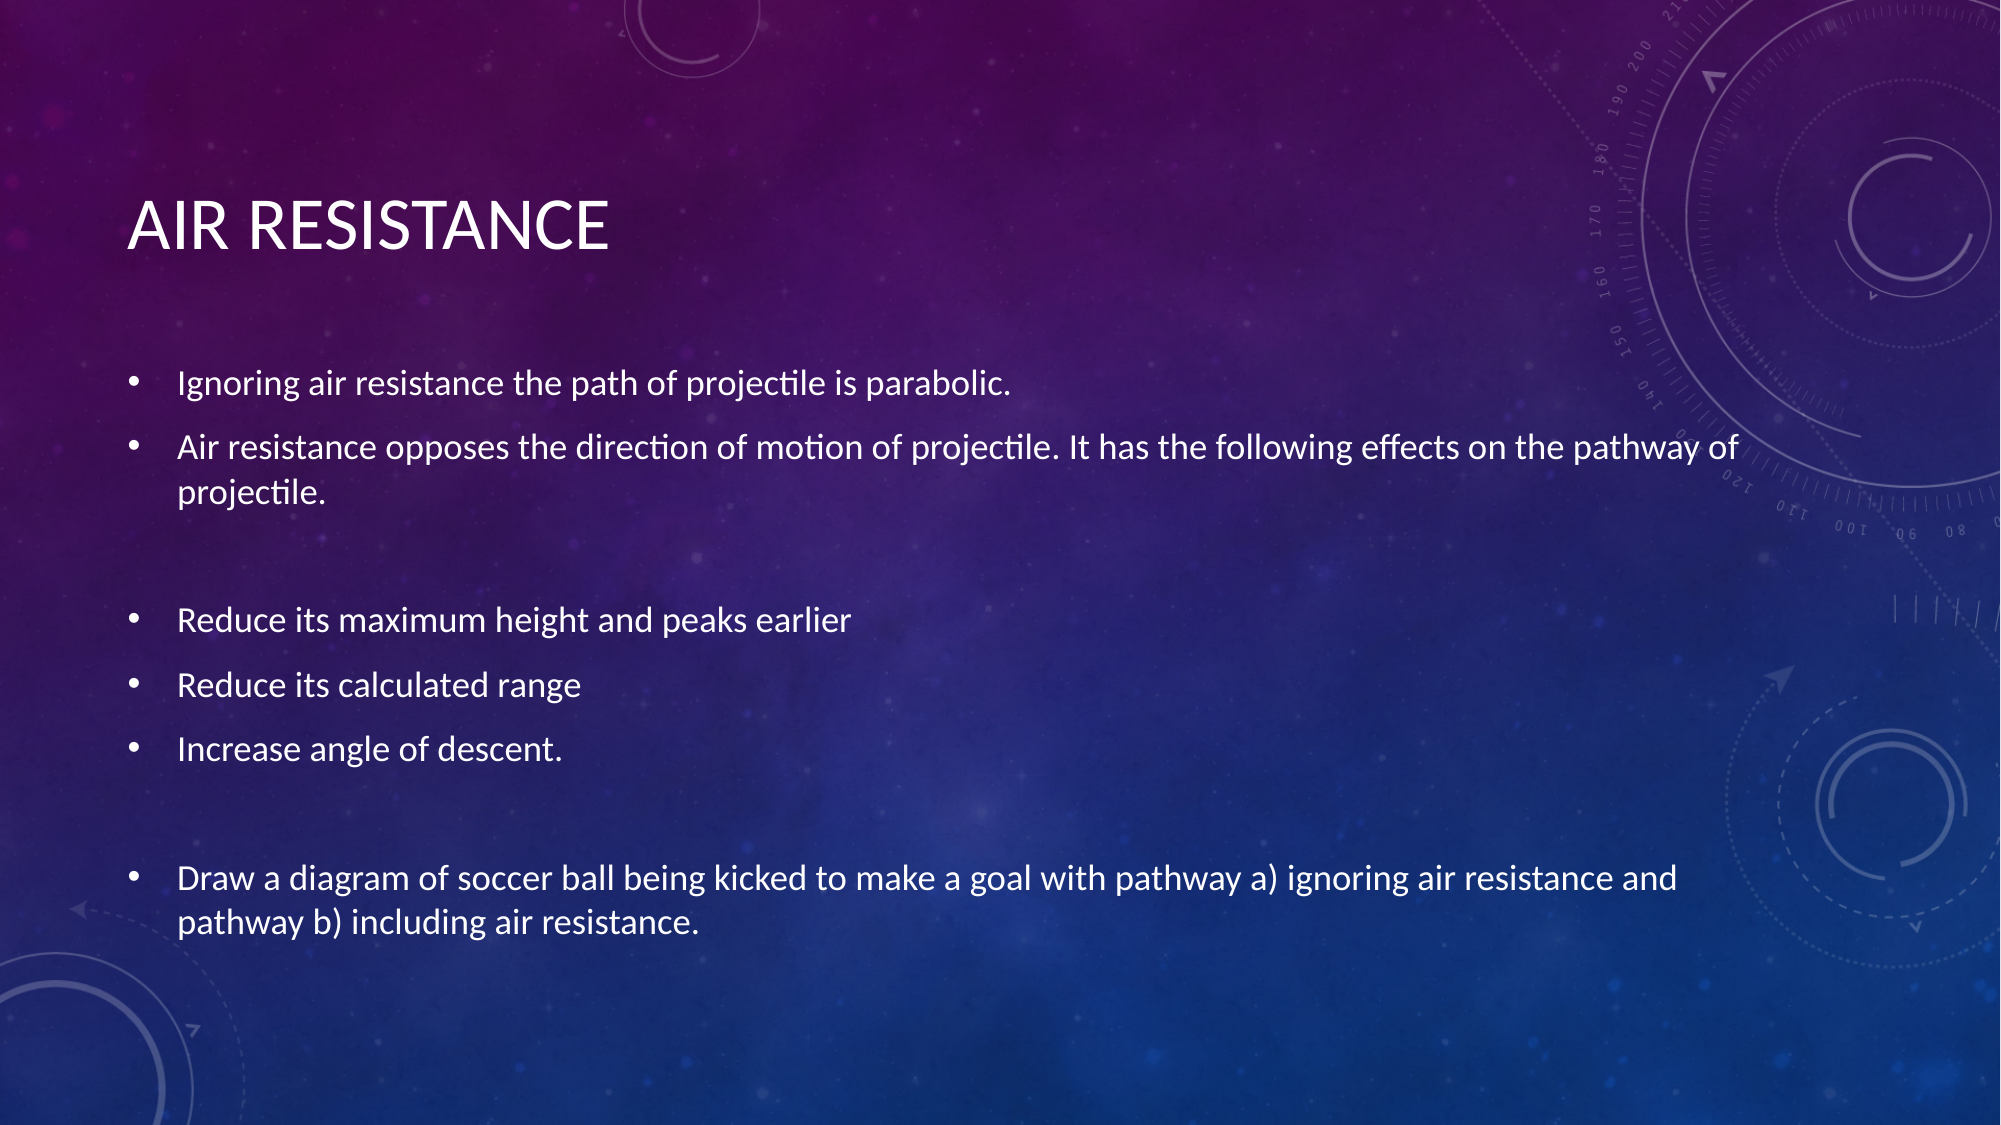

# Air resistance
Ignoring air resistance the path of projectile is parabolic.
Air resistance opposes the direction of motion of projectile. It has the following effects on the pathway of projectile.

Reduce its maximum height and peaks earlier
Reduce its calculated range
Increase angle of descent.

Draw a diagram of soccer ball being kicked to make a goal with pathway a) ignoring air resistance and pathway b) including air resistance.